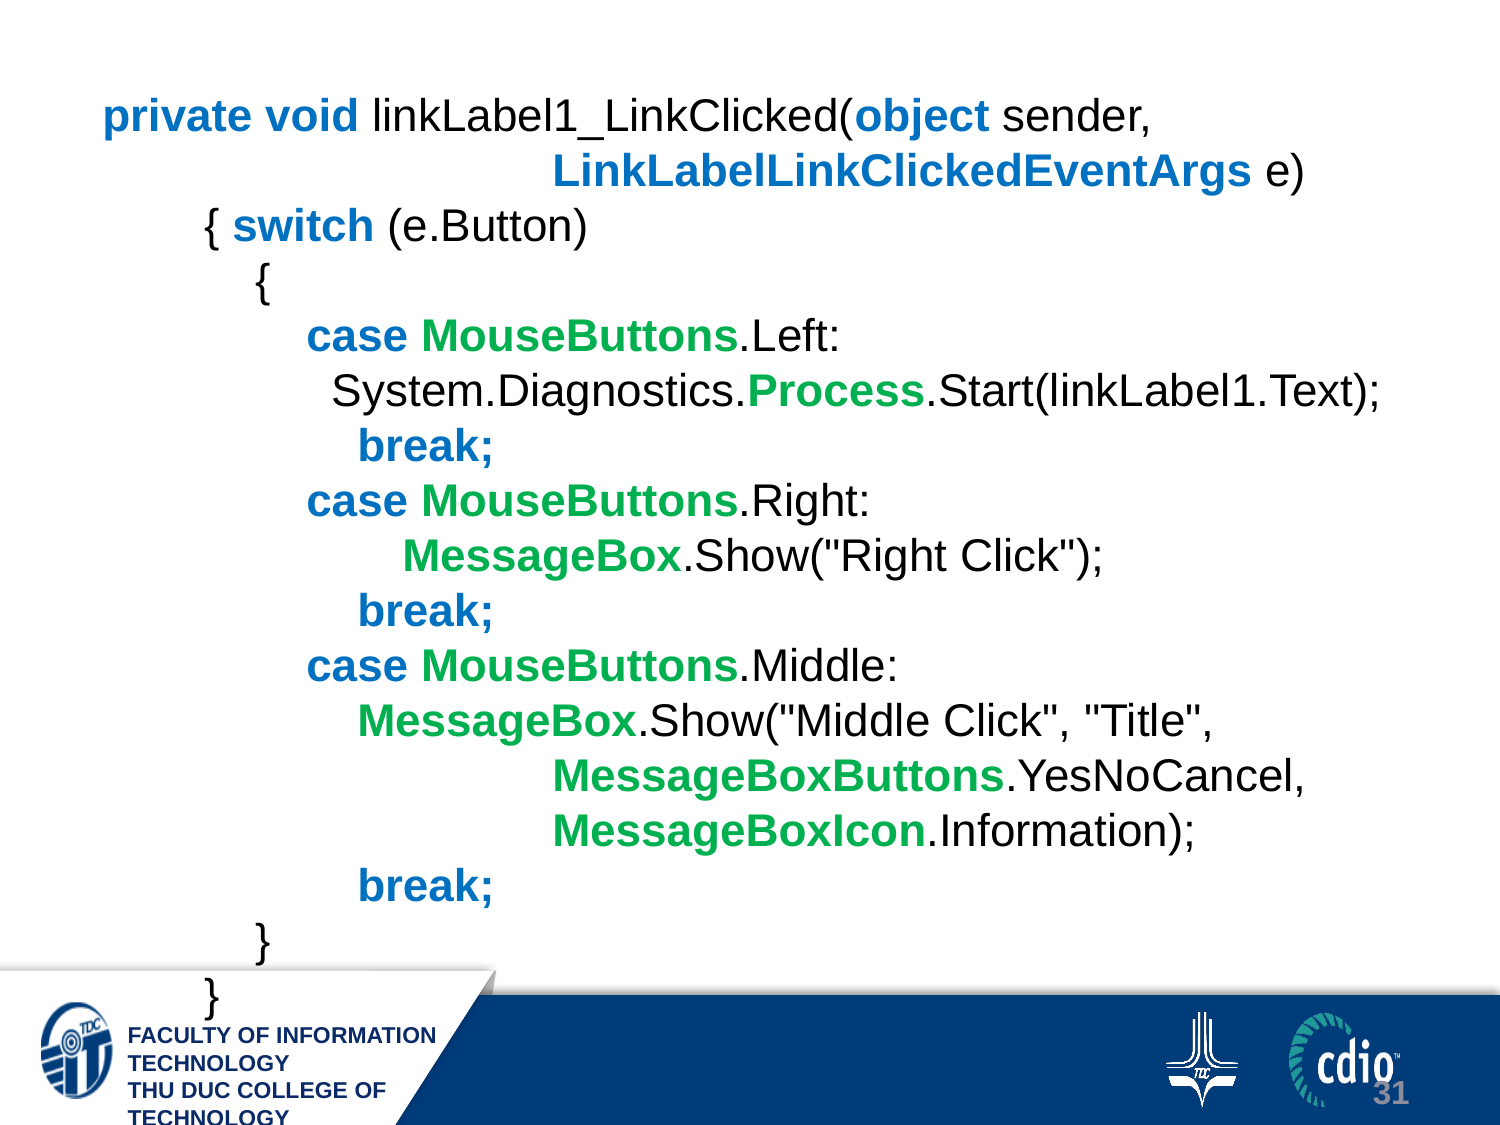

private void linkLabel1_LinkClicked(object sender,
			LinkLabelLinkClickedEventArgs e)
        { switch (e.Button)
            {
                case MouseButtons.Left:
                  System.Diagnostics.Process.Start(linkLabel1.Text);
                    break;
                case MouseButtons.Right:
                    	MessageBox.Show("Right Click");
                    break;
                case MouseButtons.Middle:
                    MessageBox.Show("Middle Click", "Title", 				MessageBoxButtons.YesNoCancel,
			MessageBoxIcon.Information);
                    break;
            }
        }
31